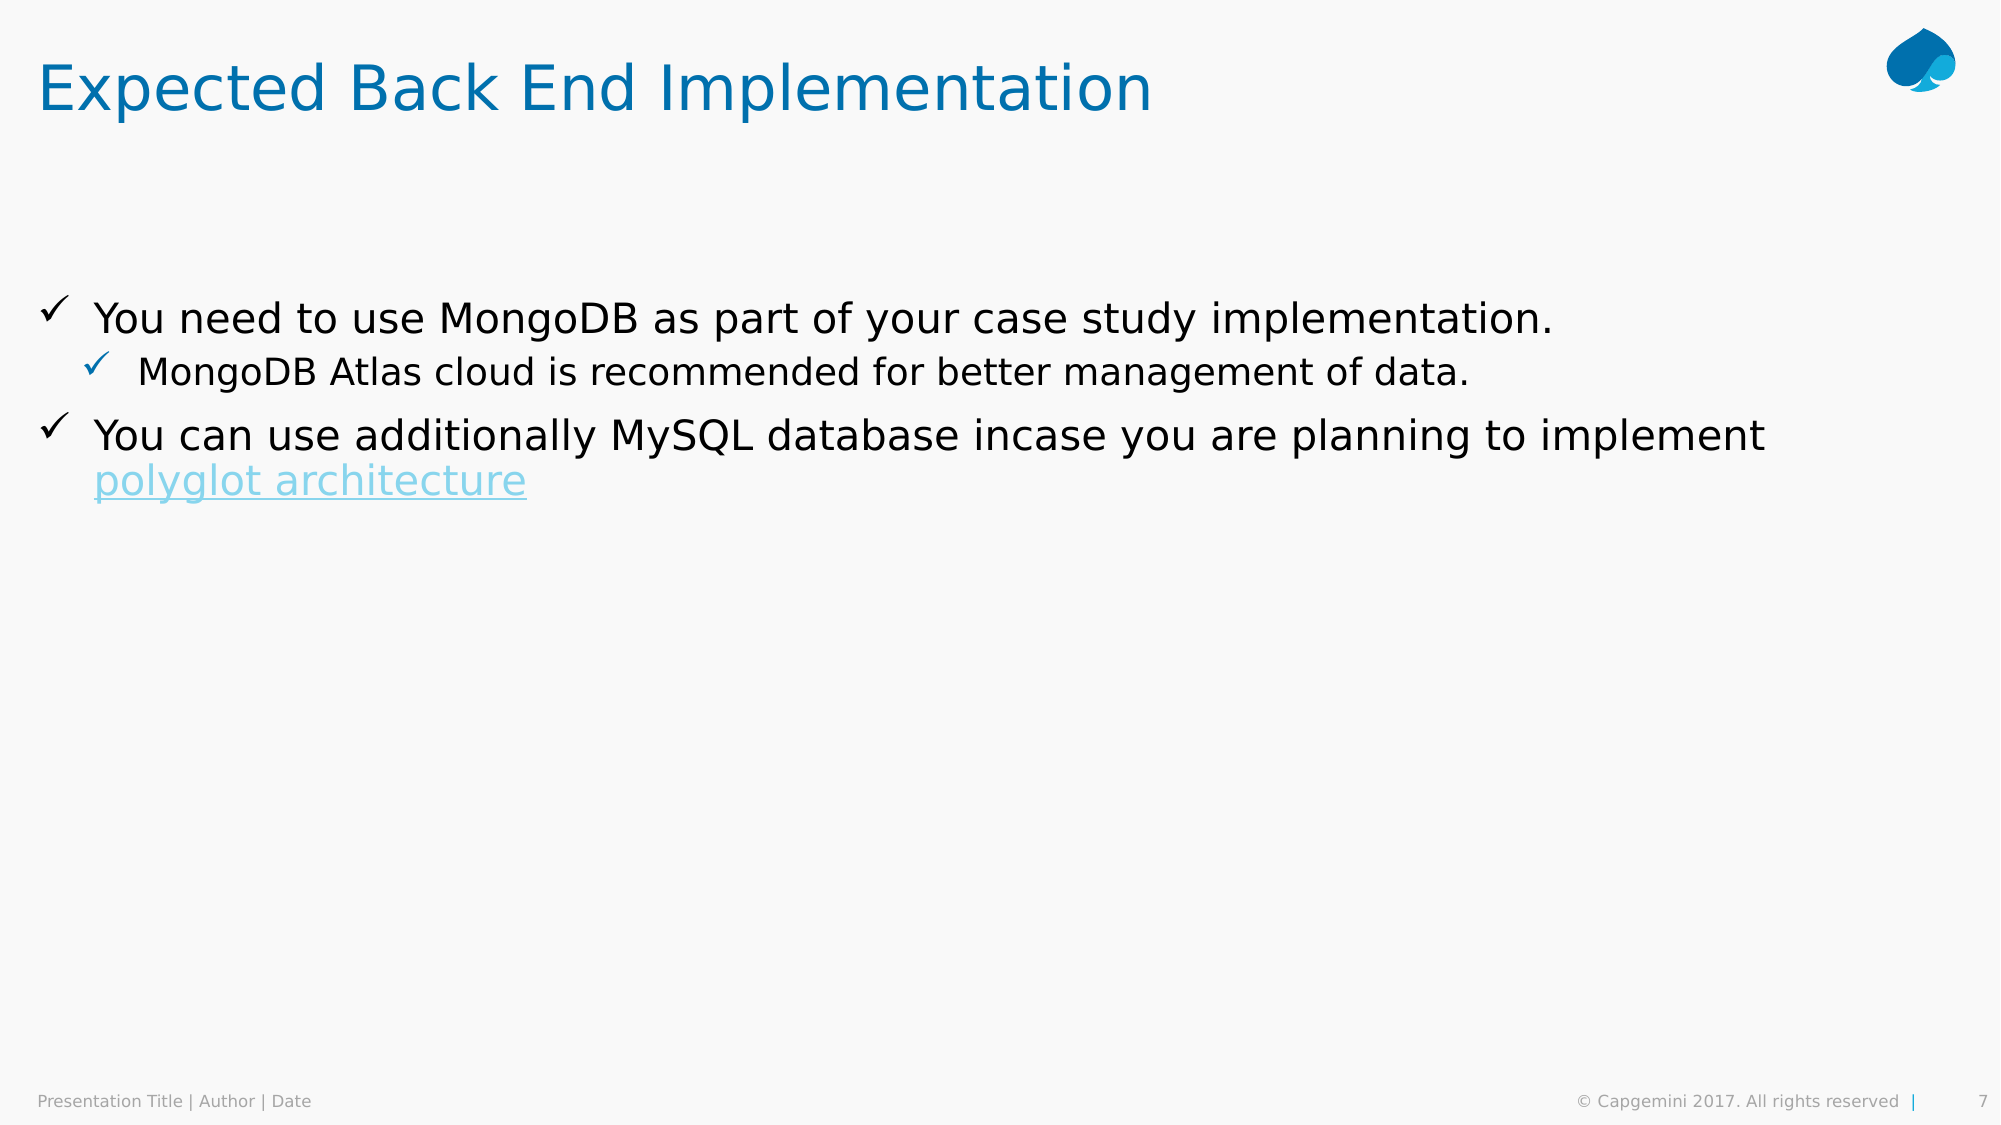

# Expected Back End Implementation
You need to use MongoDB as part of your case study implementation.
MongoDB Atlas cloud is recommended for better management of data.
You can use additionally MySQL database incase you are planning to implement polyglot architecture